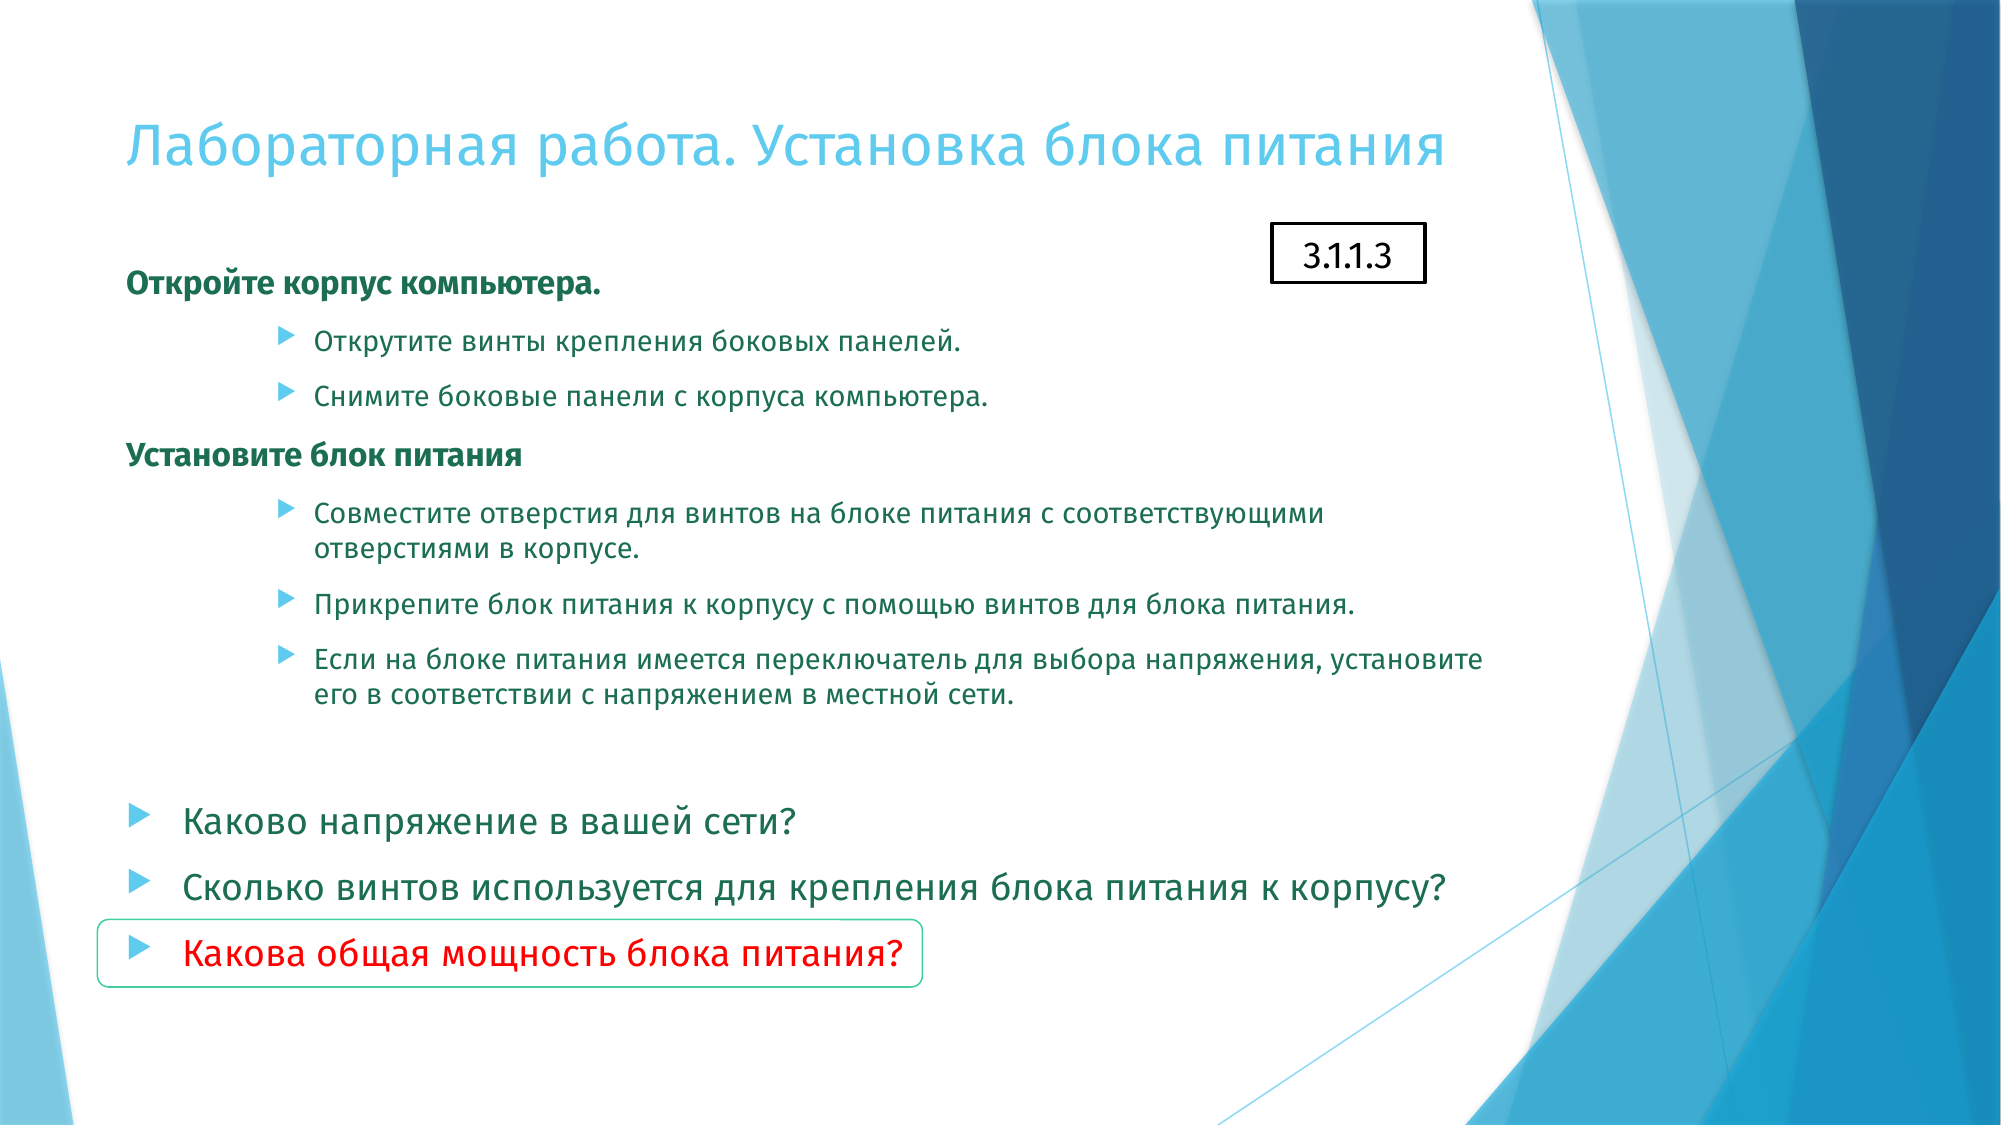

# Лабораторная работа. Установка блока питания
3.1.1.3
Откройте корпус компьютера.
Открутите винты крепления боковых панелей.
Снимите боковые панели с корпуса компьютера.
Установите блок питания
Совместите отверстия для винтов на блоке питания с соответствующими отверстиями в корпусе.
Прикрепите блок питания к корпусу с помощью винтов для блока питания.
Если на блоке питания имеется переключатель для выбора напряжения, установите его в соответствии с напряжением в местной сети.

Каково напряжение в вашей сети?
Сколько винтов используется для крепления блока питания к корпусу?
Какова общая мощность блока питания?